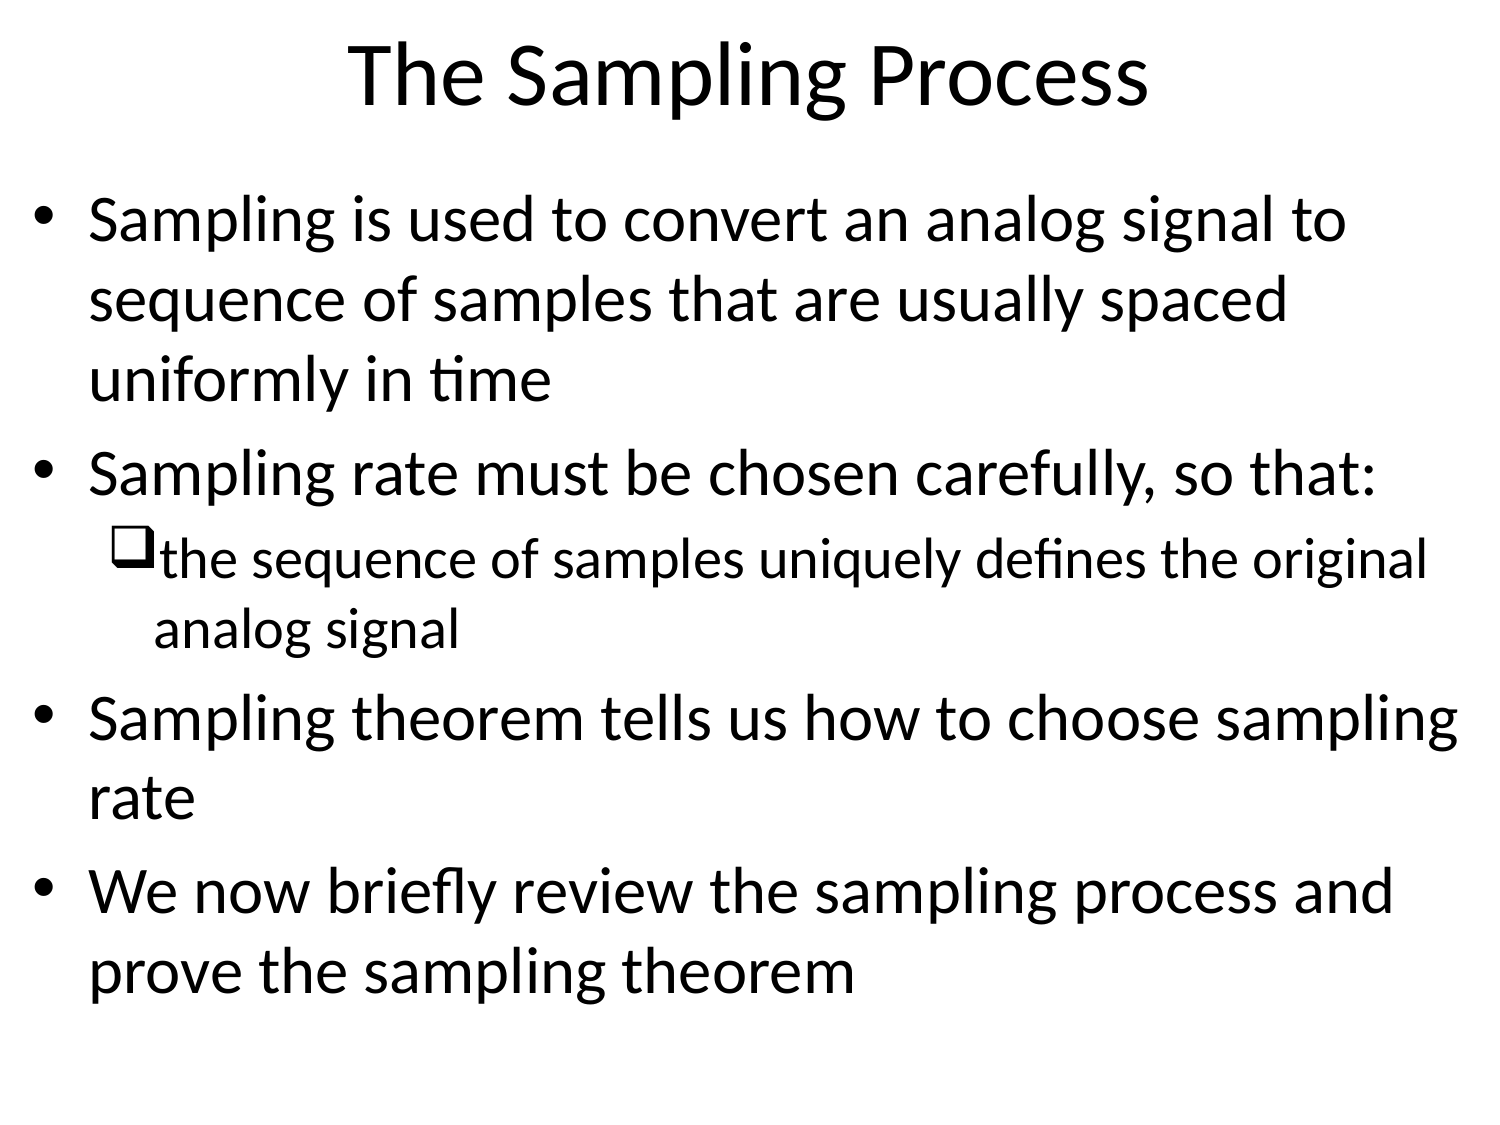

# The Sampling Process
Sampling is used to convert an analog signal to sequence of samples that are usually spaced uniformly in time
Sampling rate must be chosen carefully, so that:
the sequence of samples uniquely defines the original analog signal
Sampling theorem tells us how to choose sampling rate
We now briefly review the sampling process and prove the sampling theorem